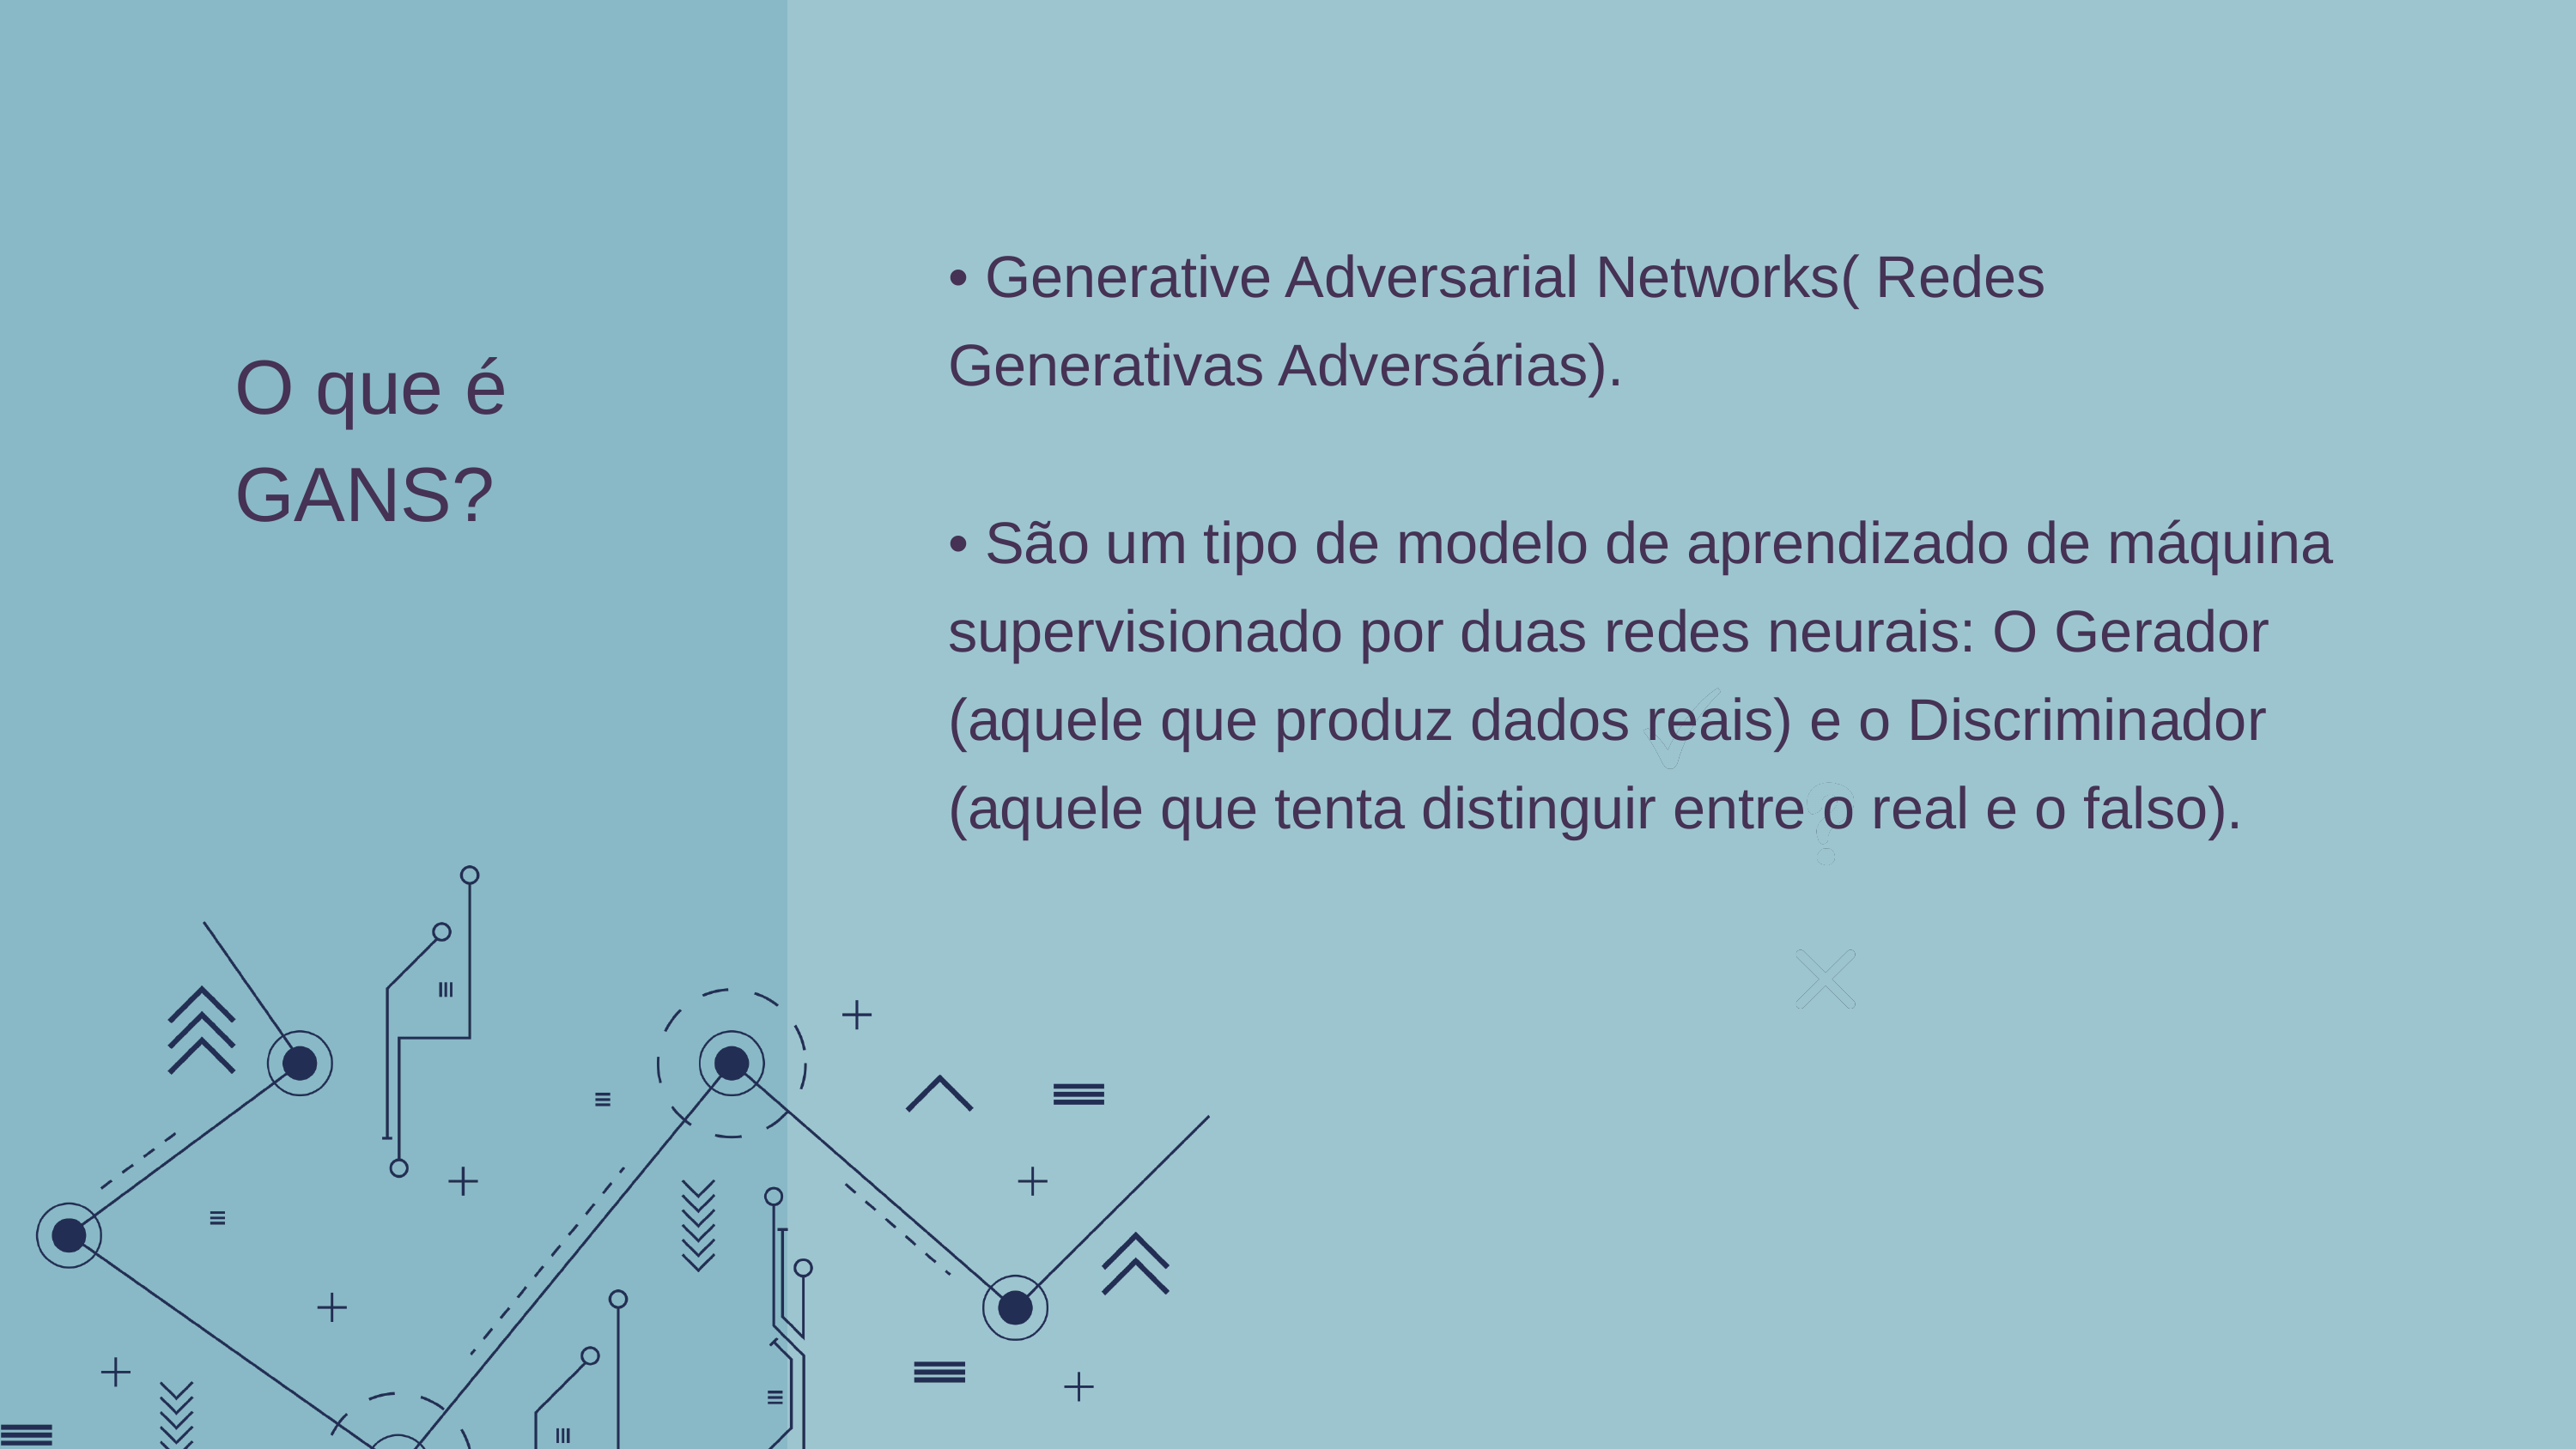

• Generative Adversarial Networks( Redes Generativas Adversárias).

• São um tipo de modelo de aprendizado de máquina supervisionado por duas redes neurais: O Gerador (aquele que produz dados reais) e o Discriminador (aquele que tenta distinguir entre o real e o falso).

O que é GANS?